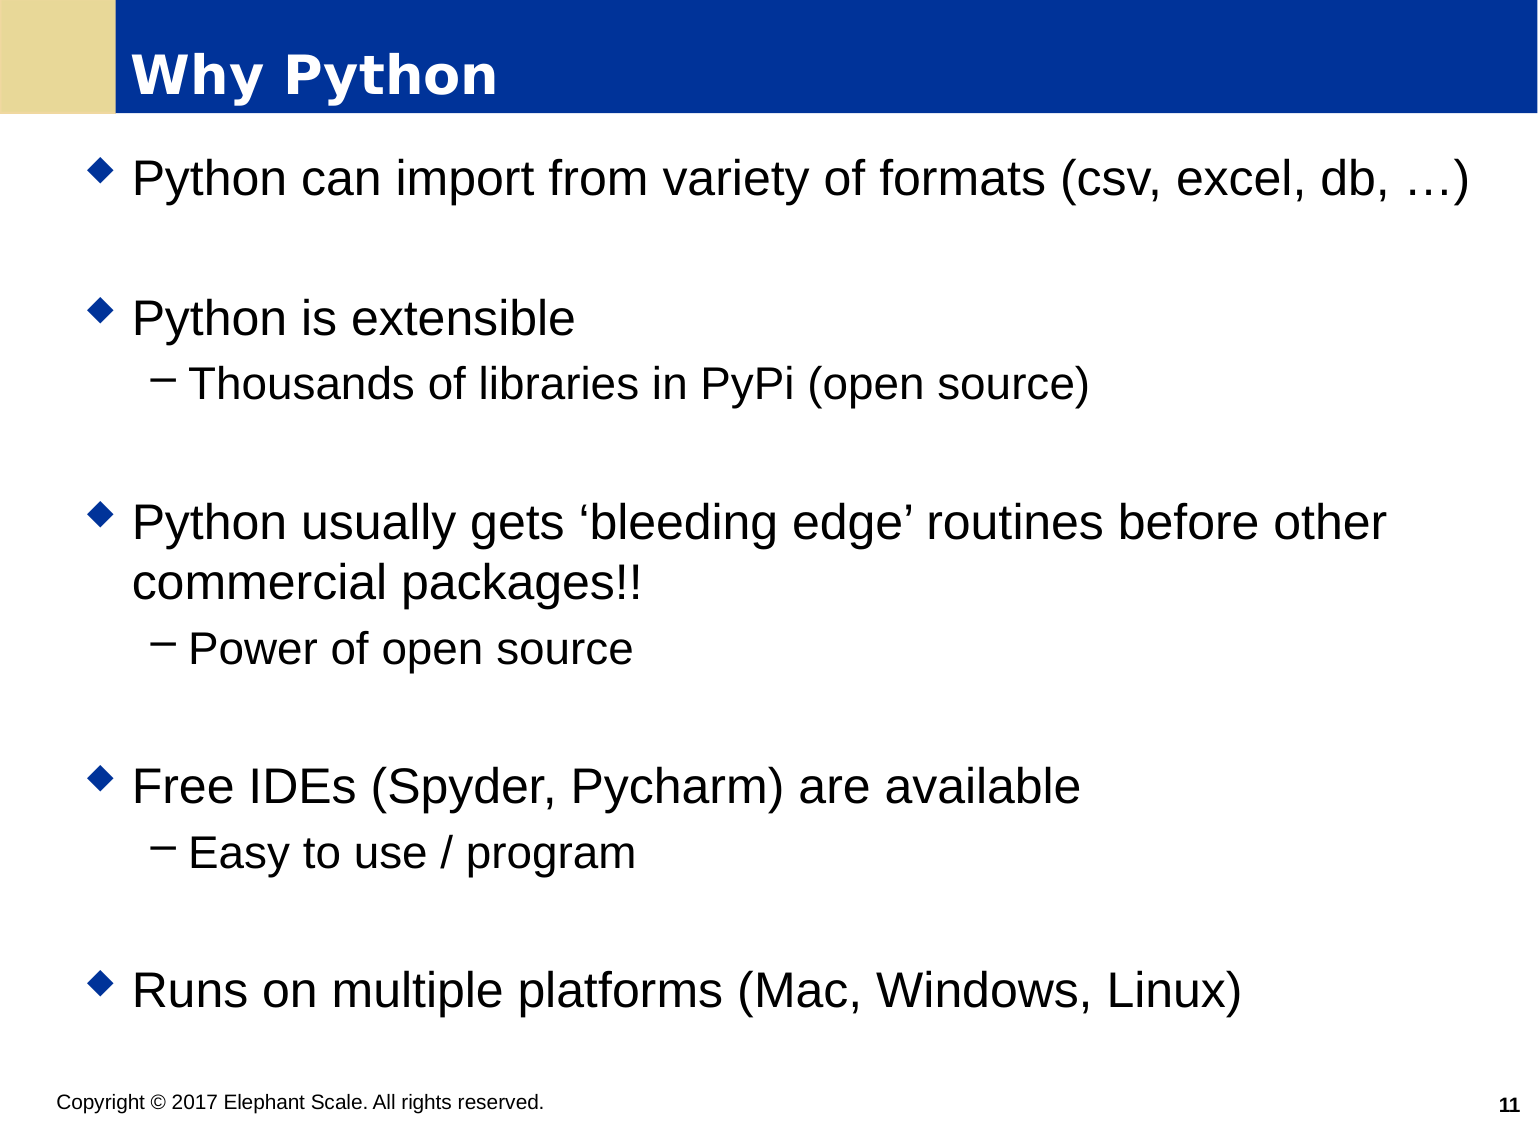

# Why Python
Python can import from variety of formats (csv, excel, db, …)

Python is extensible
Thousands of libraries in PyPi (open source)

Python usually gets ‘bleeding edge’ routines before other commercial packages!!
Power of open source

Free IDEs (Spyder, Pycharm) are available
Easy to use / program

Runs on multiple platforms (Mac, Windows, Linux)

11
Copyright © 2017 Elephant Scale. All rights reserved.